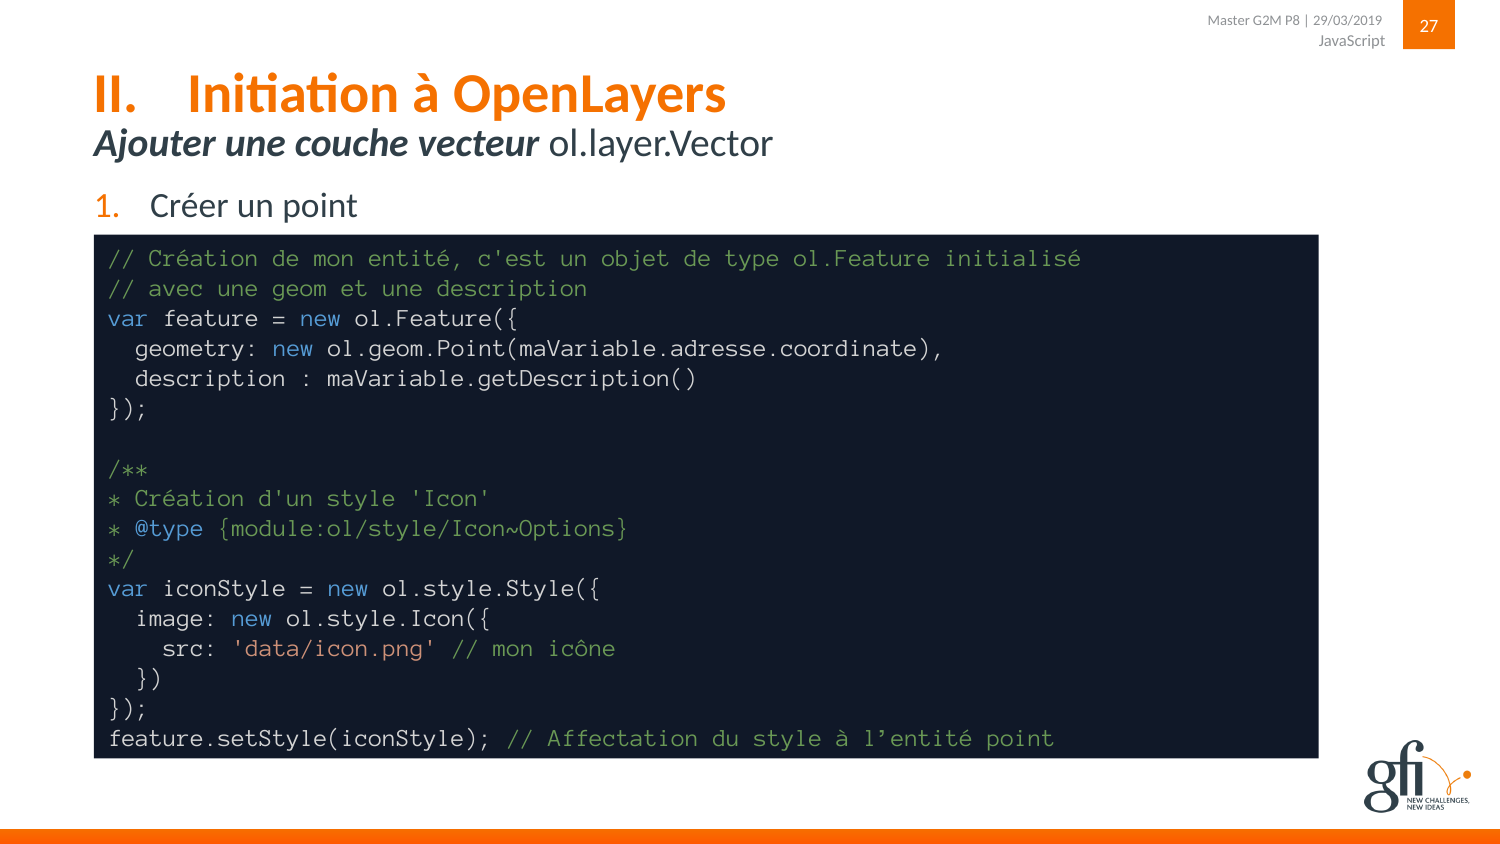

27
JavaScript
Master G2M P8 | 29/03/2019
# Initiation à OpenLayers
Ajouter une couche vecteur ol.layer.Vector
Créer un point
// Création de mon entité, c'est un objet de type ol.Feature initialisé
// avec une geom et une description
var feature = new ol.Feature({
  geometry: new ol.geom.Point(maVariable.adresse.coordinate),
  description : maVariable.getDescription()
});
/**
* Création d'un style 'Icon'
* @type {module:ol/style/Icon~Options}
*/
var iconStyle = new ol.style.Style({
  image: new ol.style.Icon({
    src: 'data/icon.png' // mon icône
  })
});
feature.setStyle(iconStyle); // Affectation du style à l’entité point